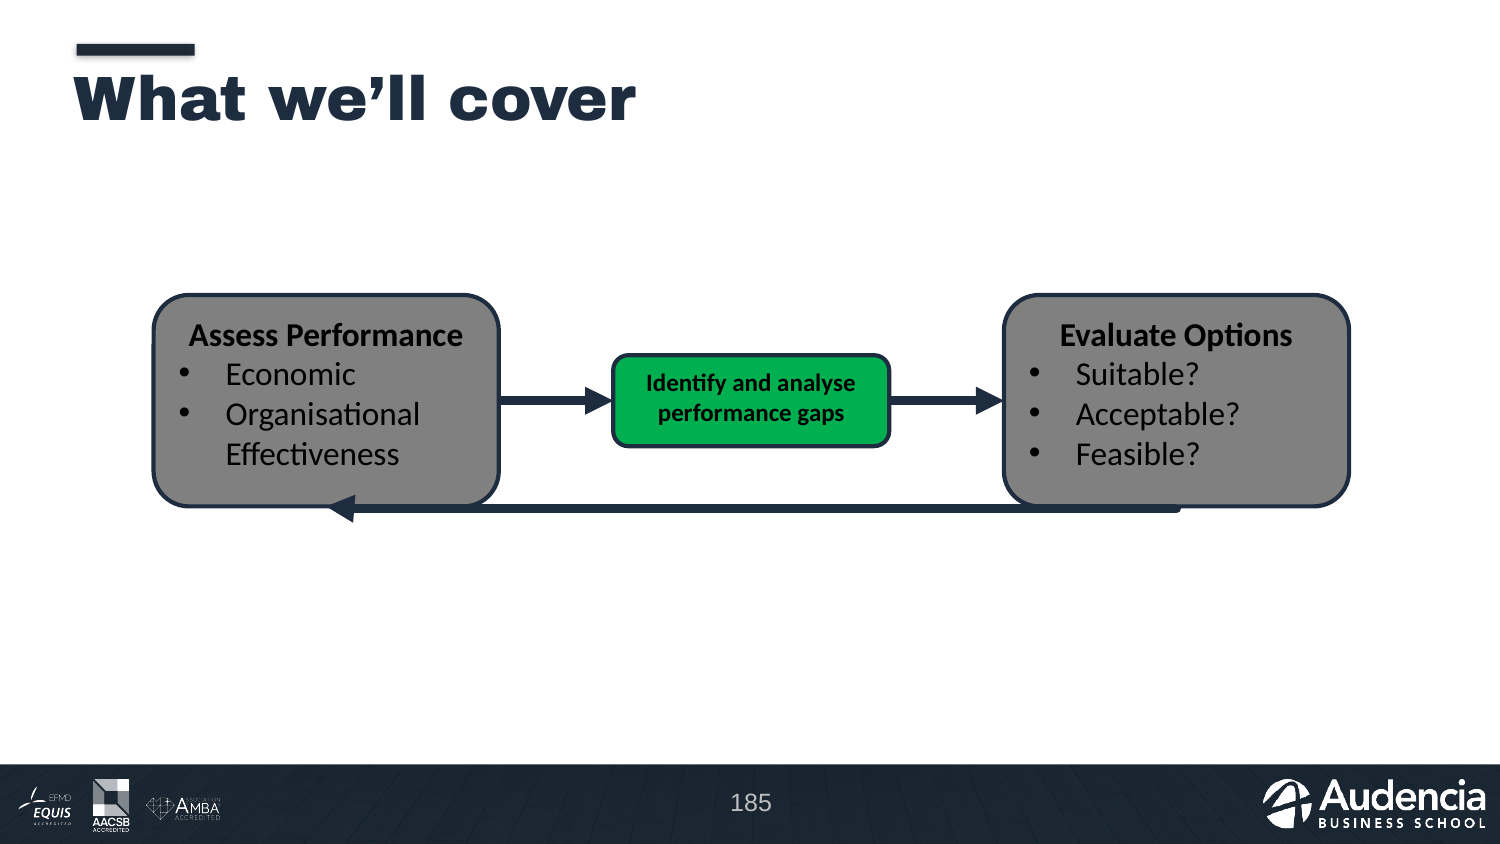

# What we’ll cover

Assess Performance
Economic
Organisational
Effectiveness
Evaluate Options
Suitable?
Acceptable?
Feasible?
Identify and analyse
performance gaps
185